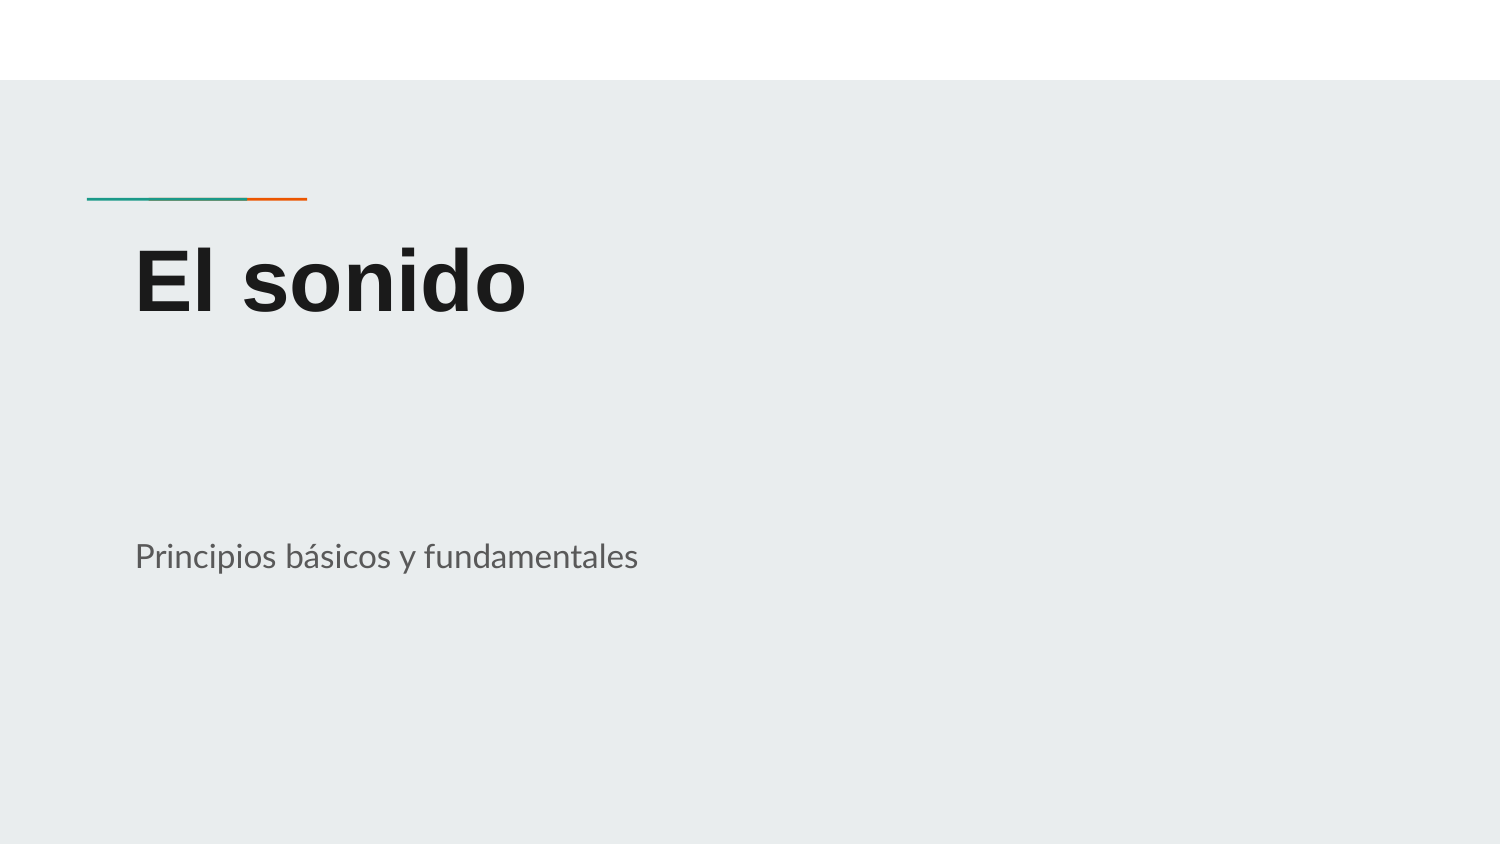

# El sonido
Principios básicos y fundamentales